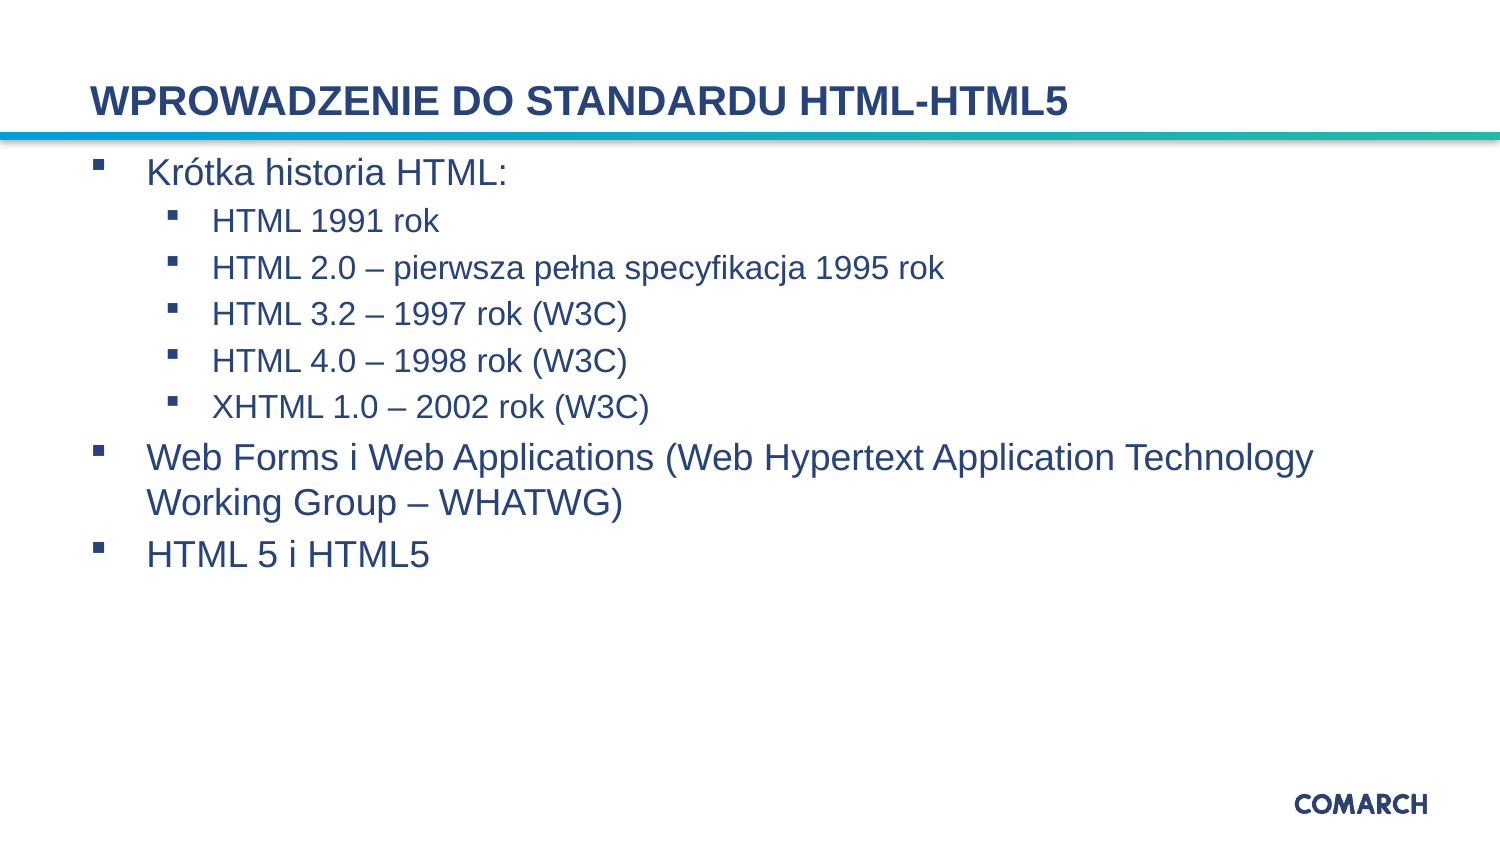

# WPROWADZENIE DO STANDARDU HTML-HTML5
Krótka historia HTML:
HTML 1991 rok
HTML 2.0 – pierwsza pełna specyfikacja 1995 rok
HTML 3.2 – 1997 rok (W3C)
HTML 4.0 – 1998 rok (W3C)
XHTML 1.0 – 2002 rok (W3C)
Web Forms i Web Applications (Web Hypertext Application Technology Working Group – WHATWG)
HTML 5 i HTML5